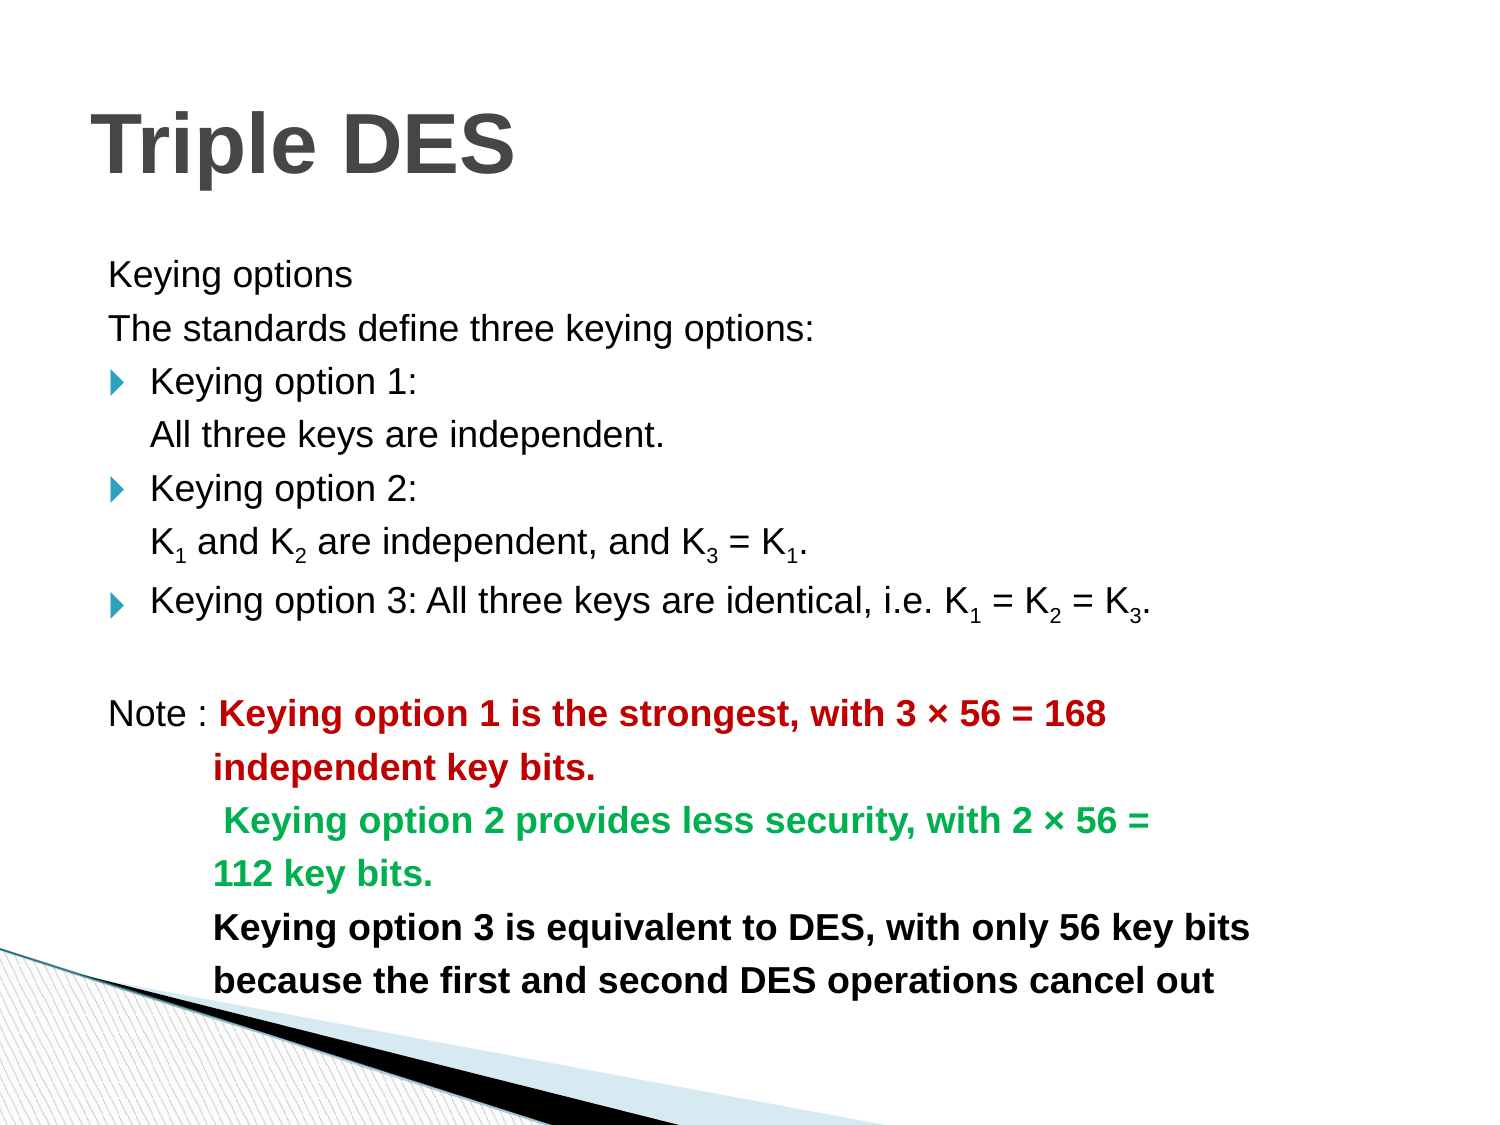

Triple DES
Keying options
The standards define three keying options:
Keying option 1:
	All three keys are independent.
Keying option 2:
	K1 and K2 are independent, and K3 = K1.
Keying option 3: All three keys are identical, i.e. K1 = K2 = K3.

Note : Keying option 1 is the strongest, with 3 × 56 = 168
          independent key bits.
	       Keying option 2 provides less security, with 2 × 56 =
          112 key bits.
          Keying option 3 is equivalent to DES, with only 56 key bits
          because the first and second DES operations cancel out